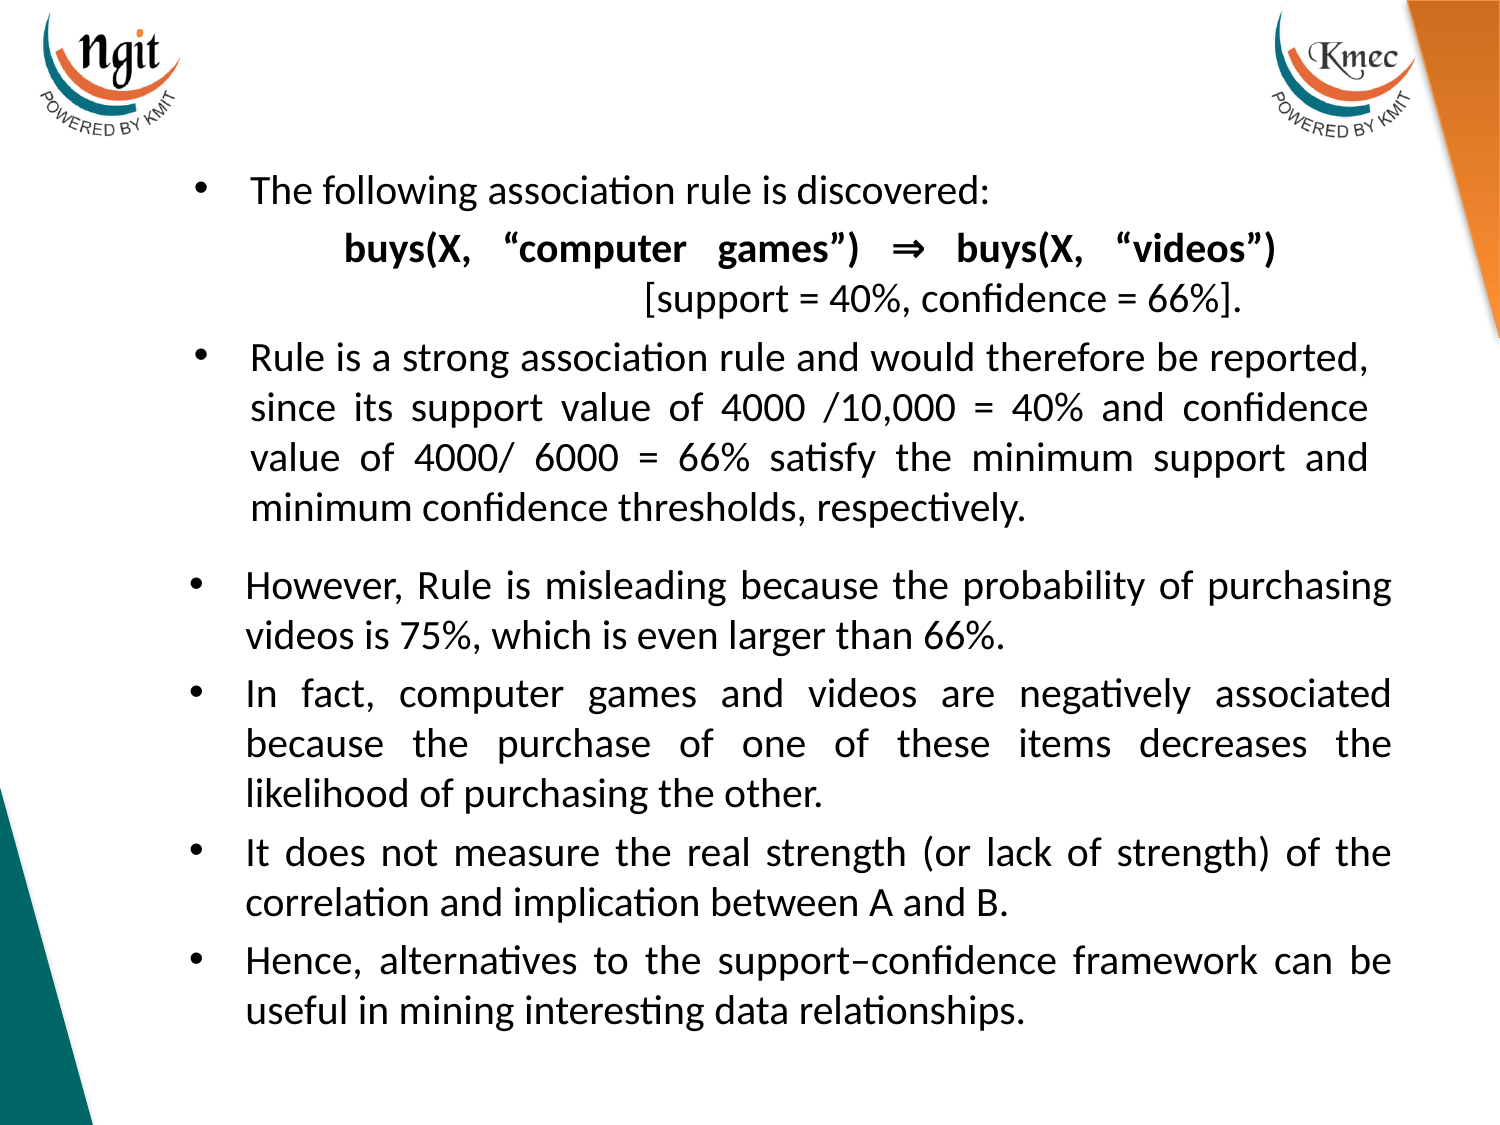

The following association rule is discovered:
	buys(X, “computer games”) ⇒ buys(X, “videos”) 				[support = 40%, confidence = 66%].
Rule is a strong association rule and would therefore be reported, since its support value of 4000 /10,000 = 40% and confidence value of 4000/ 6000 = 66% satisfy the minimum support and minimum confidence thresholds, respectively.

However, Rule is misleading because the probability of purchasing videos is 75%, which is even larger than 66%.
In fact, computer games and videos are negatively associated because the purchase of one of these items decreases the likelihood of purchasing the other.
It does not measure the real strength (or lack of strength) of the correlation and implication between A and B.
Hence, alternatives to the support–confidence framework can be useful in mining interesting data relationships.